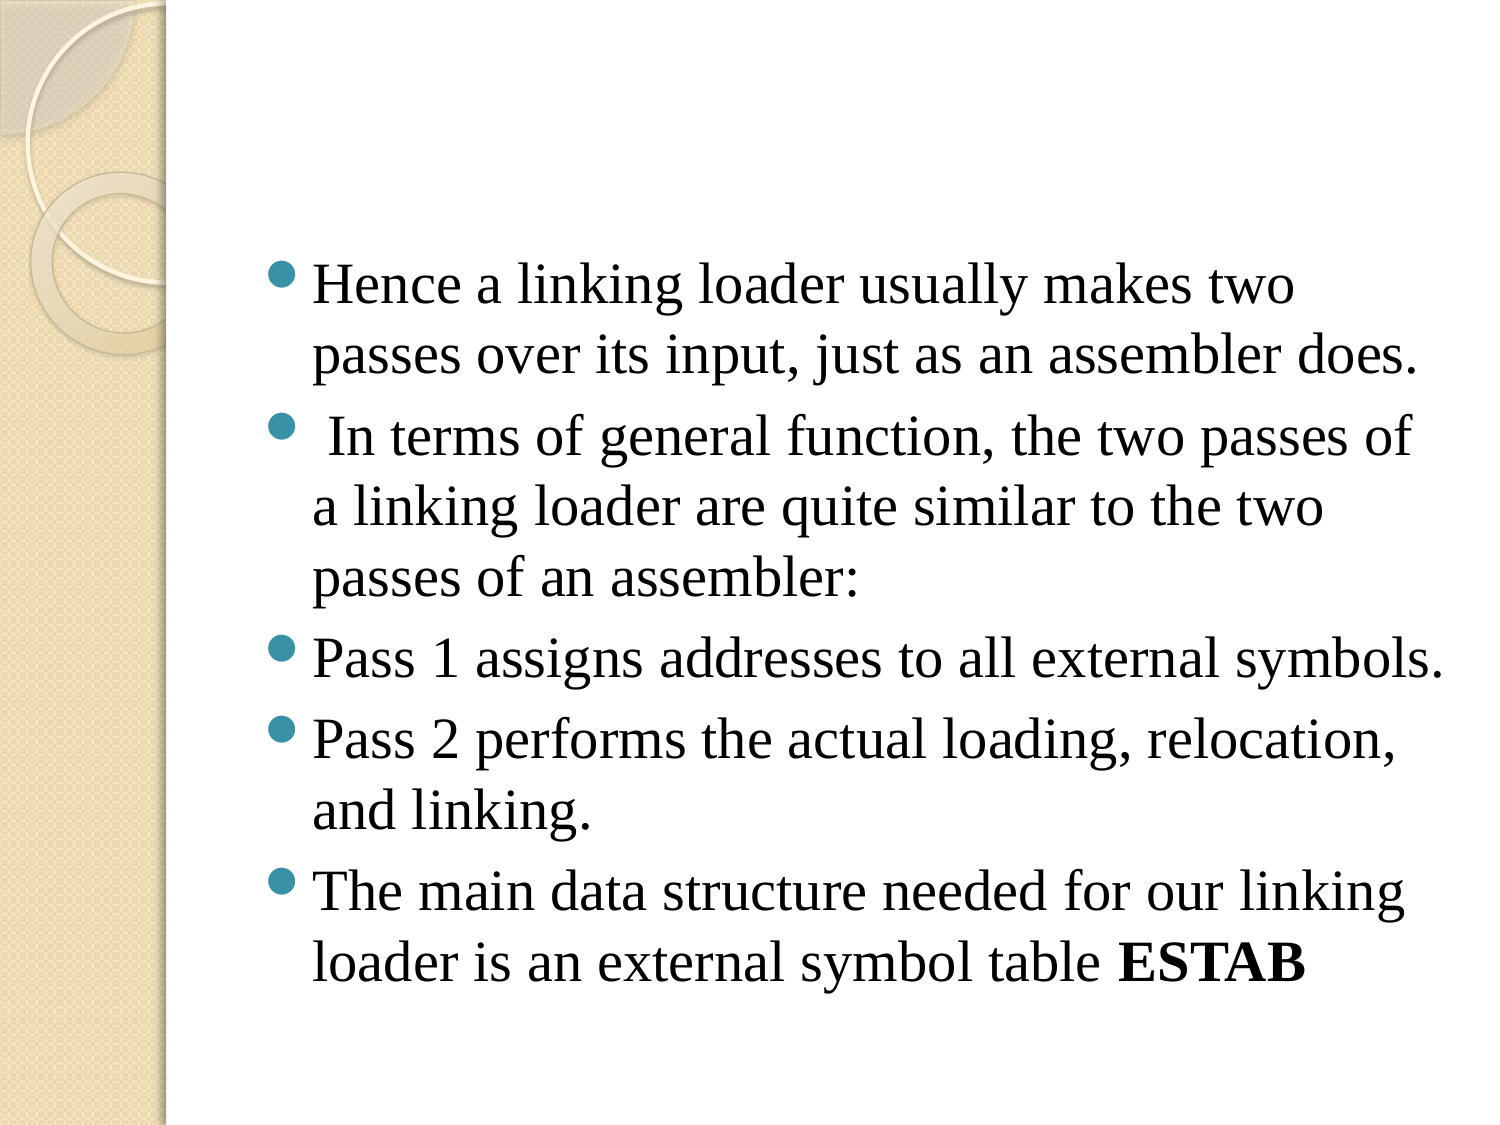

#
Hence a linking loader usually makes two passes over its input, just as an assembler does.
 In terms of general function, the two passes of a linking loader are quite similar to the two passes of an assembler:
Pass 1 assigns addresses to all external symbols.
Pass 2 performs the actual loading, relocation, and linking.
The main data structure needed for our linking loader is an external symbol table ESTAB